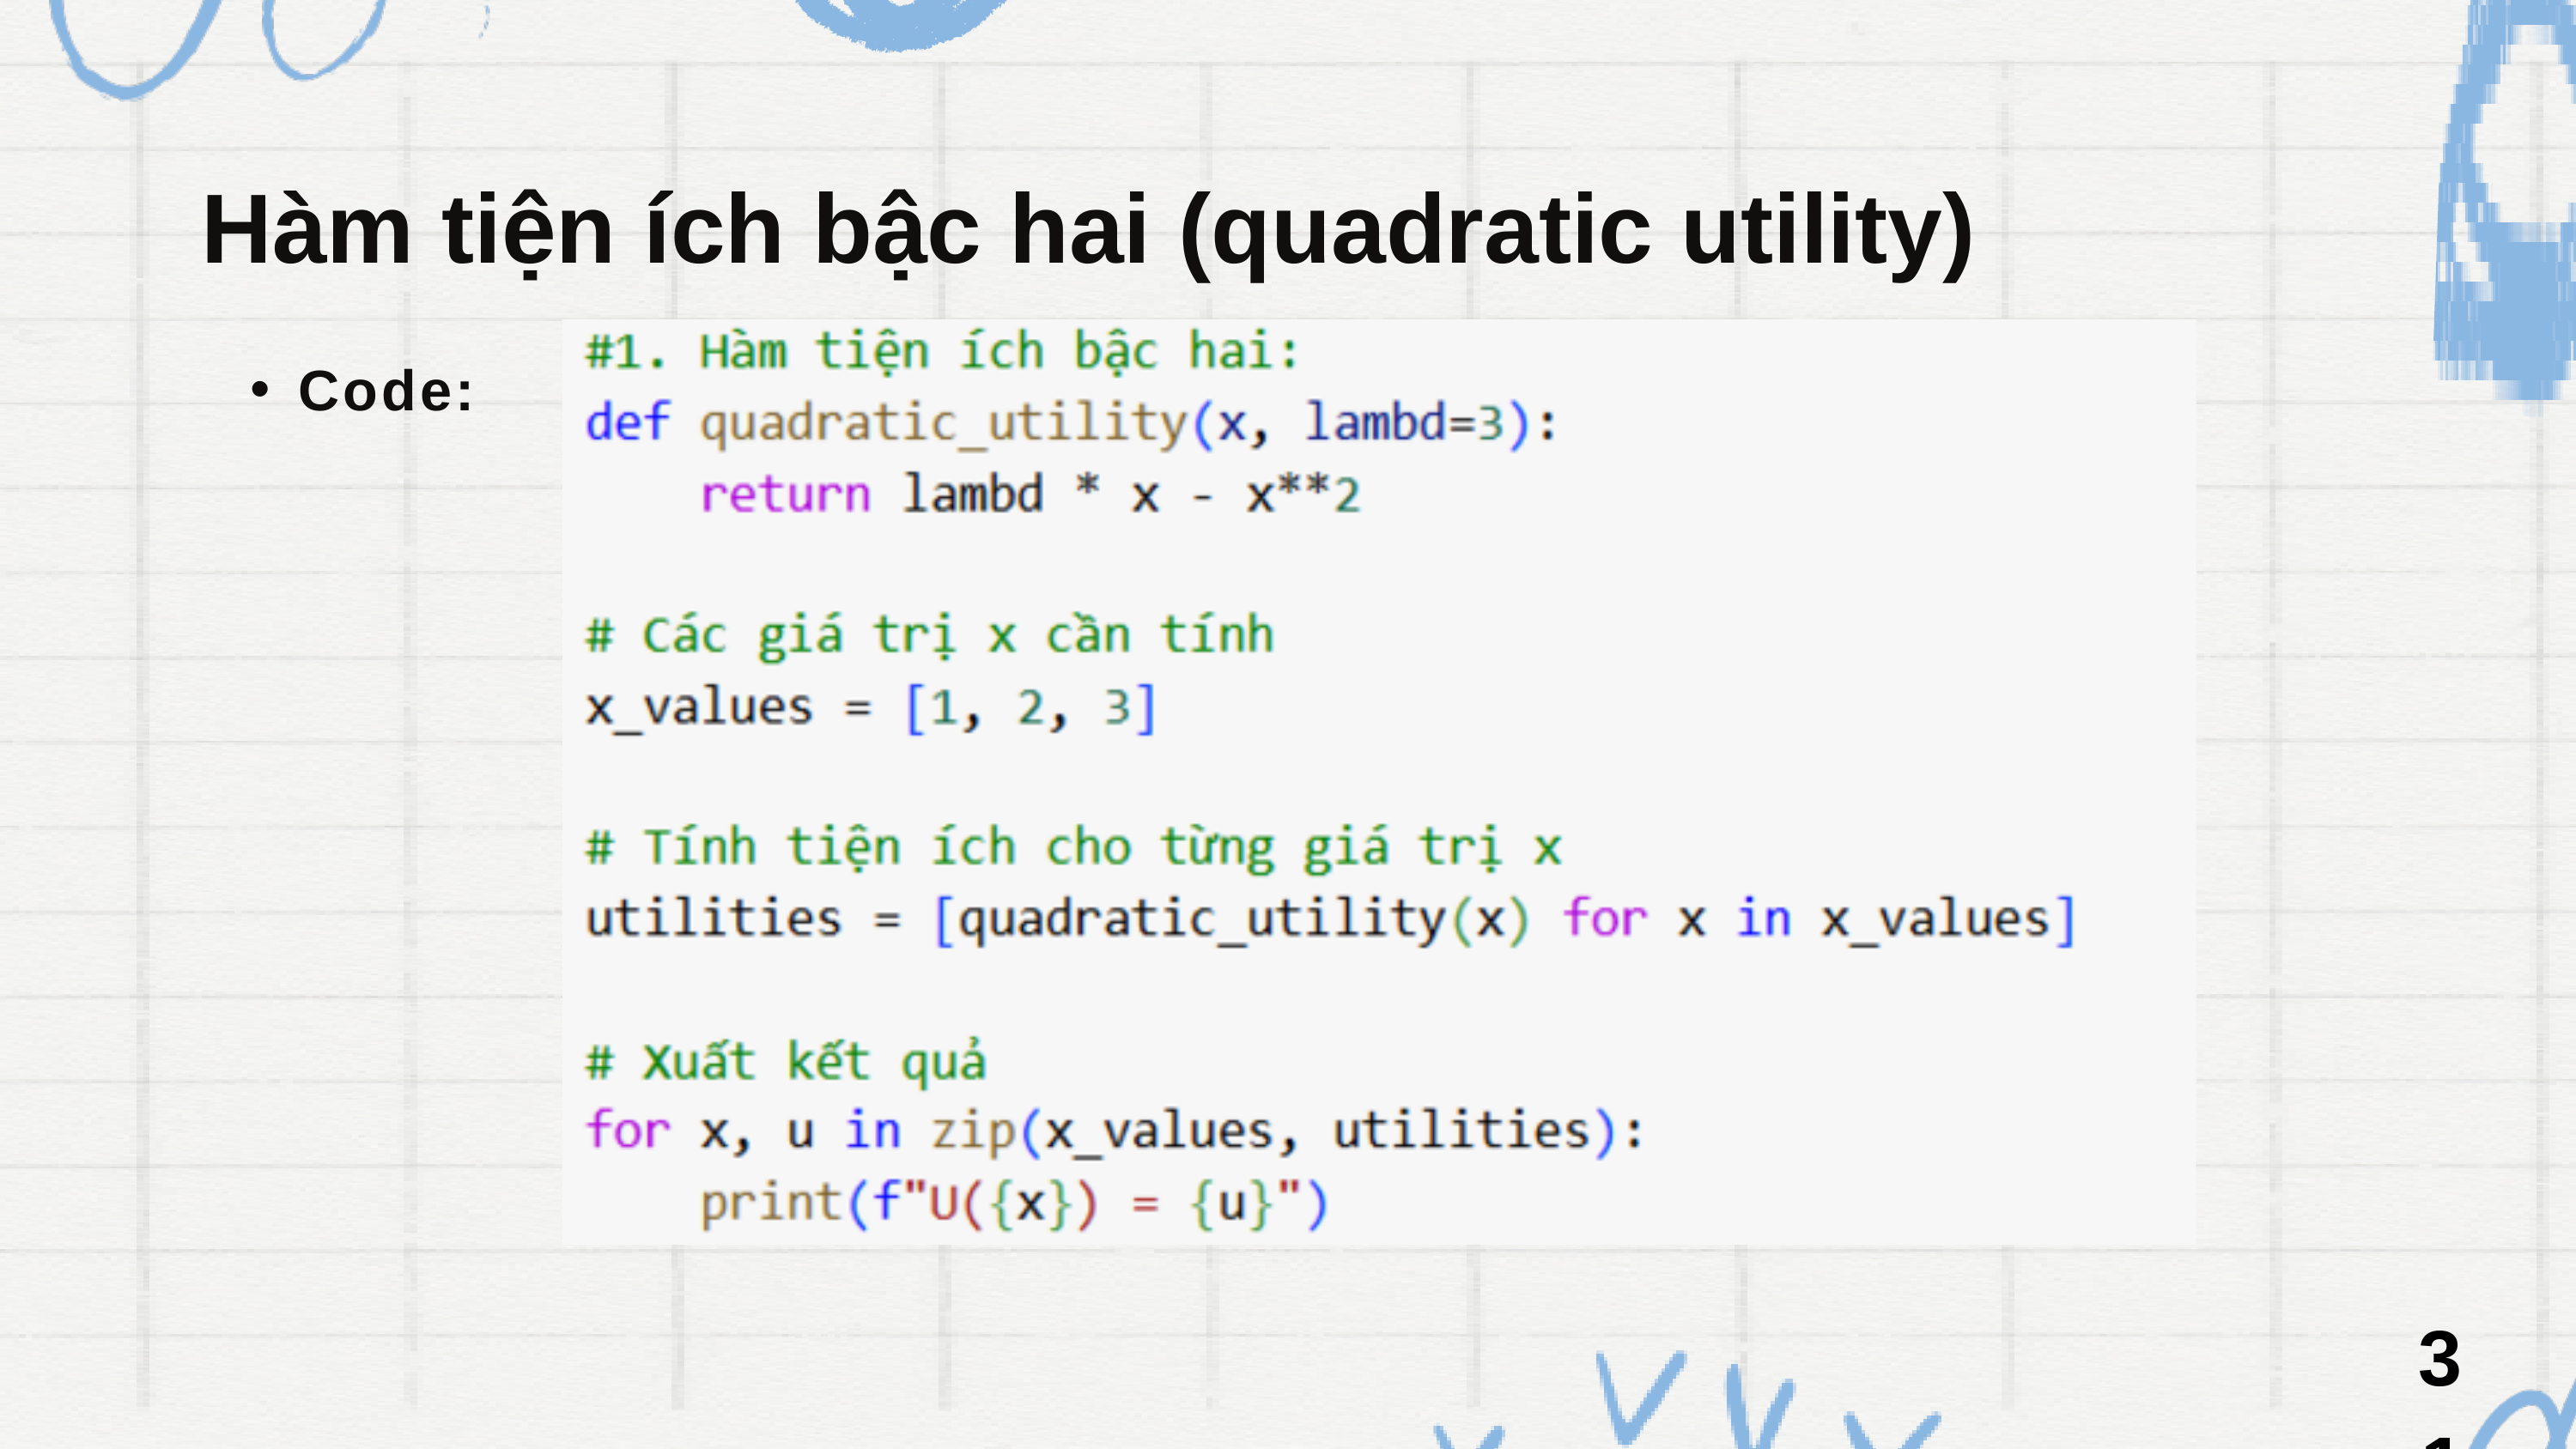

Hàm tiện ích bậc hai (quadratic utility)

Code:

31